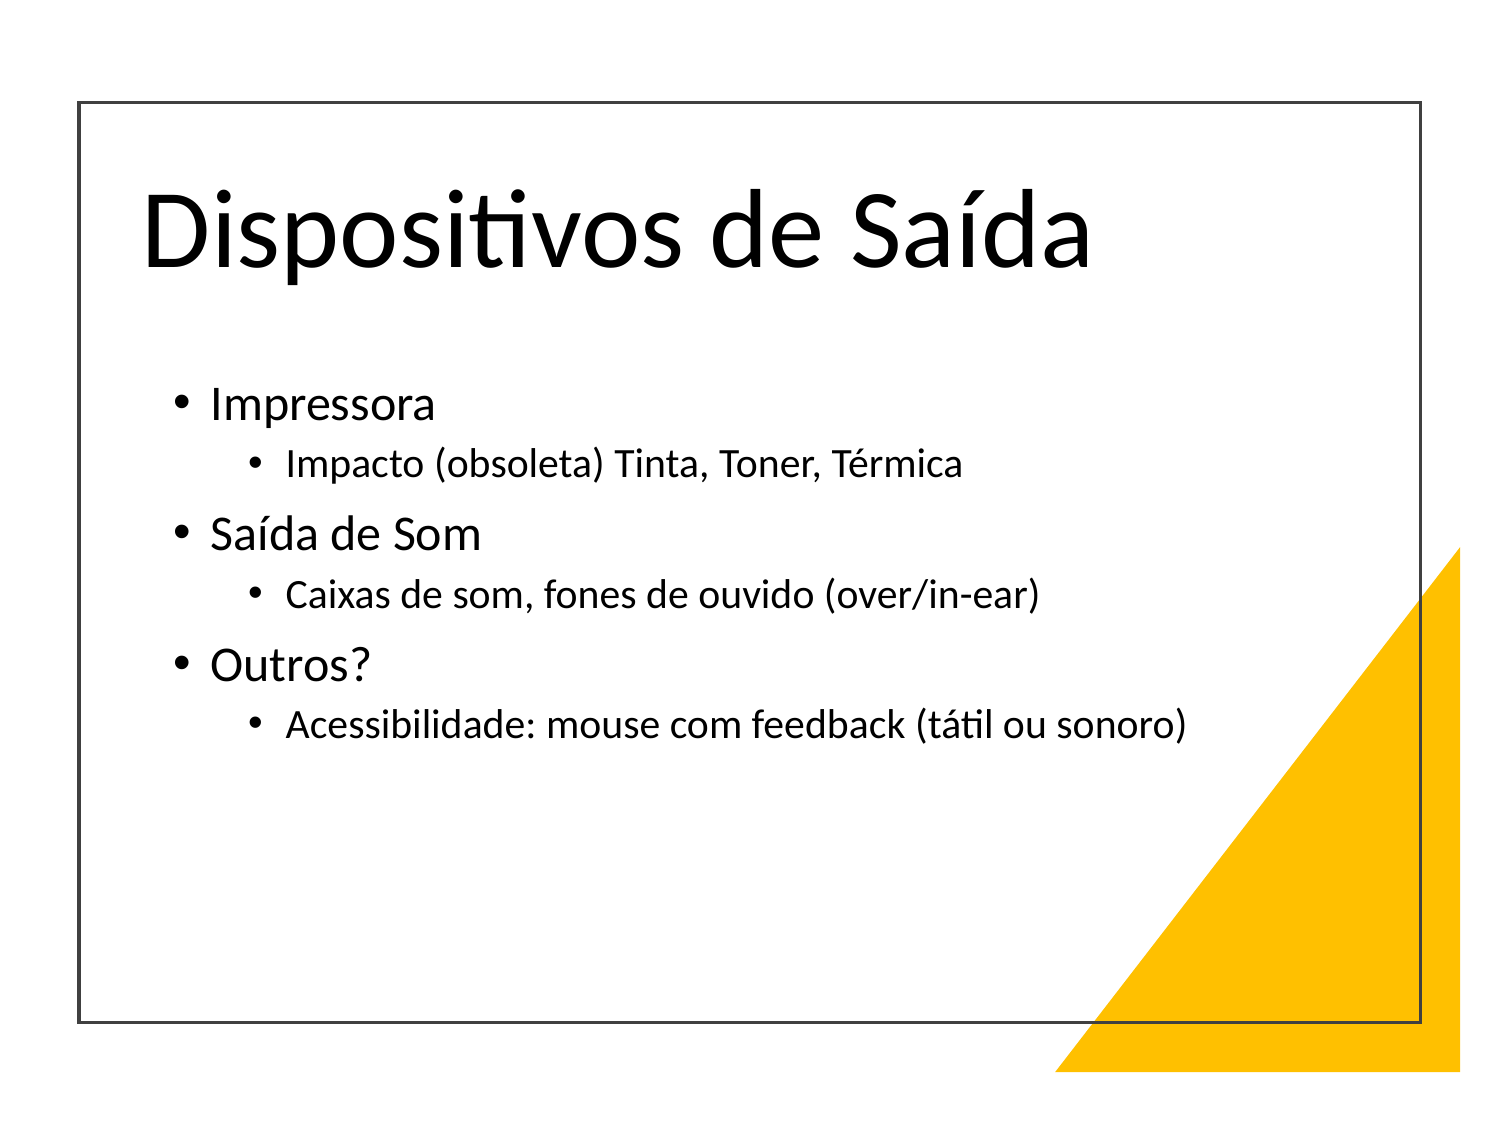

# Dispositivos de Saída

Impressora
Impacto (obsoleta) Tinta, Toner, Térmica
Saída de Som
Caixas de som, fones de ouvido (over/in-ear)
Outros?
Acessibilidade: mouse com feedback (tátil ou sonoro)